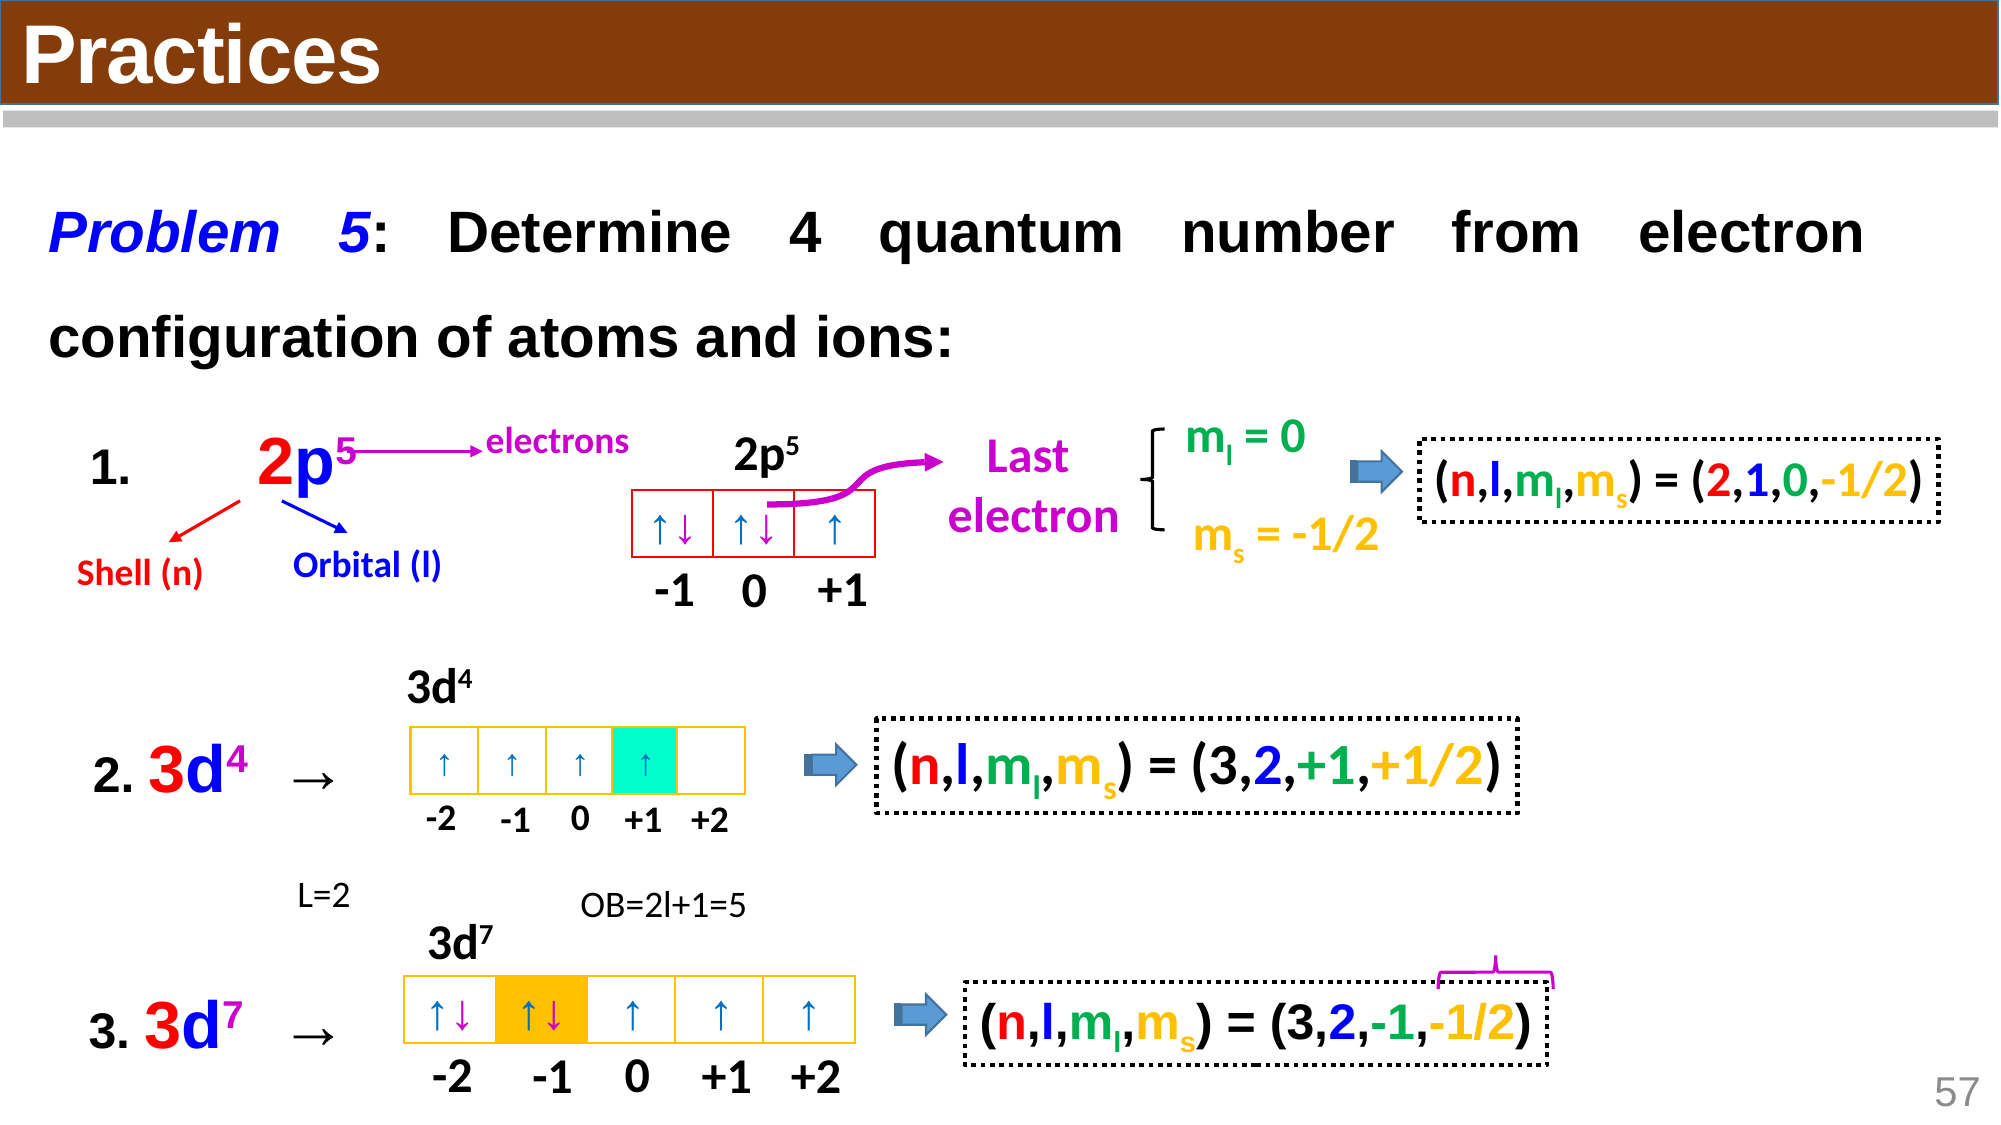

Practices

Problem 5: Determine 4 quantum number from electron configuration of atoms and ions:
ml = 0
2p5
↑↓
↑↓
↑
-1
+1
0
Last
electron

ms = -1/2
electrons
Shell (n)
Orbital (l)
1.         2p5
(n,l,ml,ms) = (2,1,0,-1/2)

3d4
↑
↑
↑
↑

-2
0
-1
+1
+2
(n,l,ml,ms) = (3,2,+1,+1/2)

2. 3d4   →
L=2
OB=2l+1=5
3d7
↑↓
↑↓
↑
↑
↑
-2
0
-1
+1
+2

3. 3d7  →
(n,l,ml,ms) = (3,2,-1,-1/2)

57